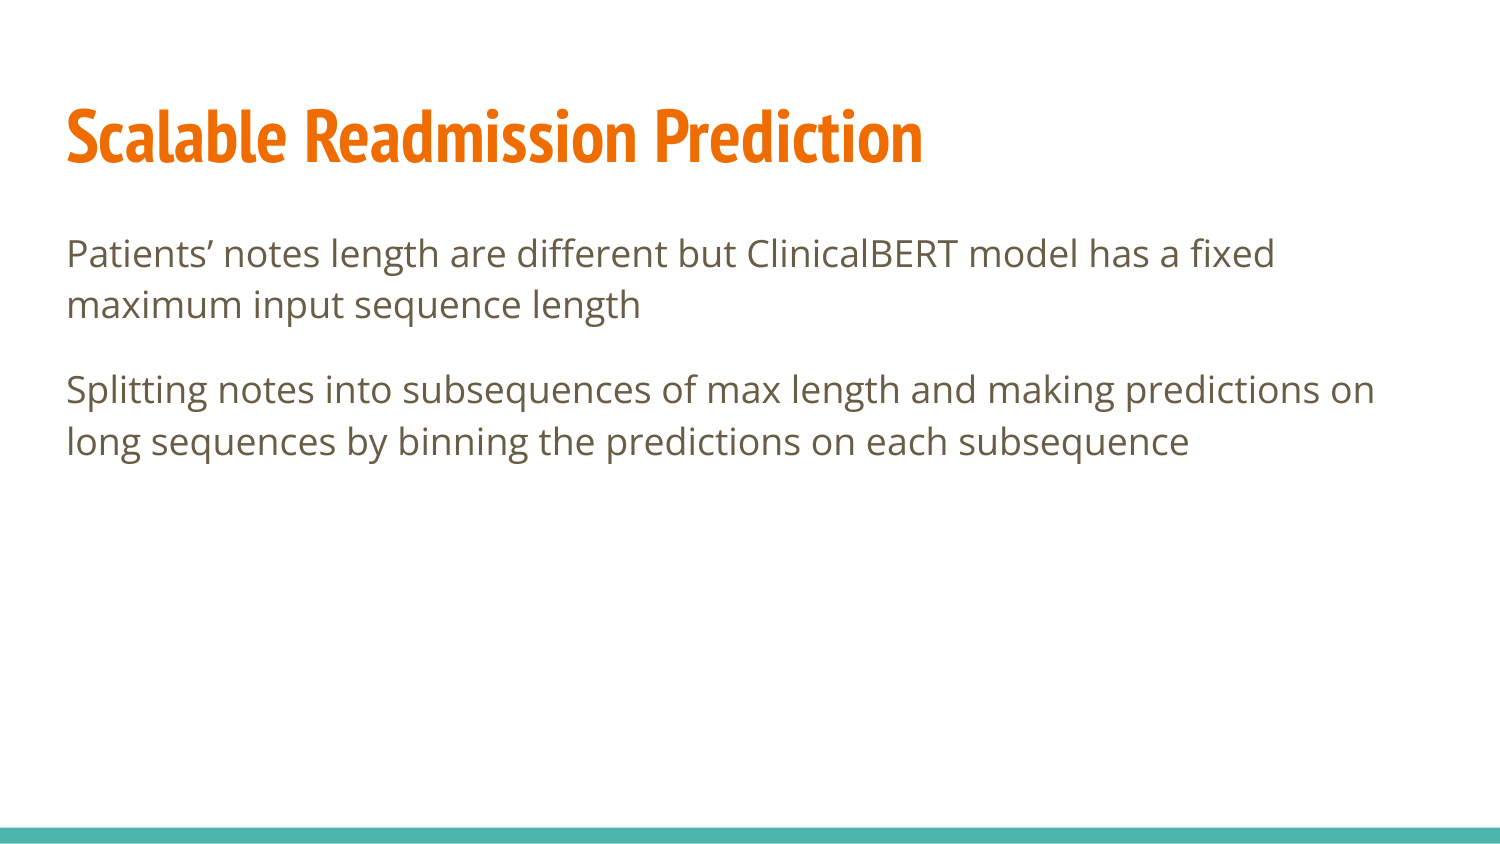

# Scalable Readmission Prediction
Patients’ notes length are different but ClinicalBERT model has a fixed maximum input sequence length
Splitting notes into subsequences of max length and making predictions on long sequences by binning the predictions on each subsequence